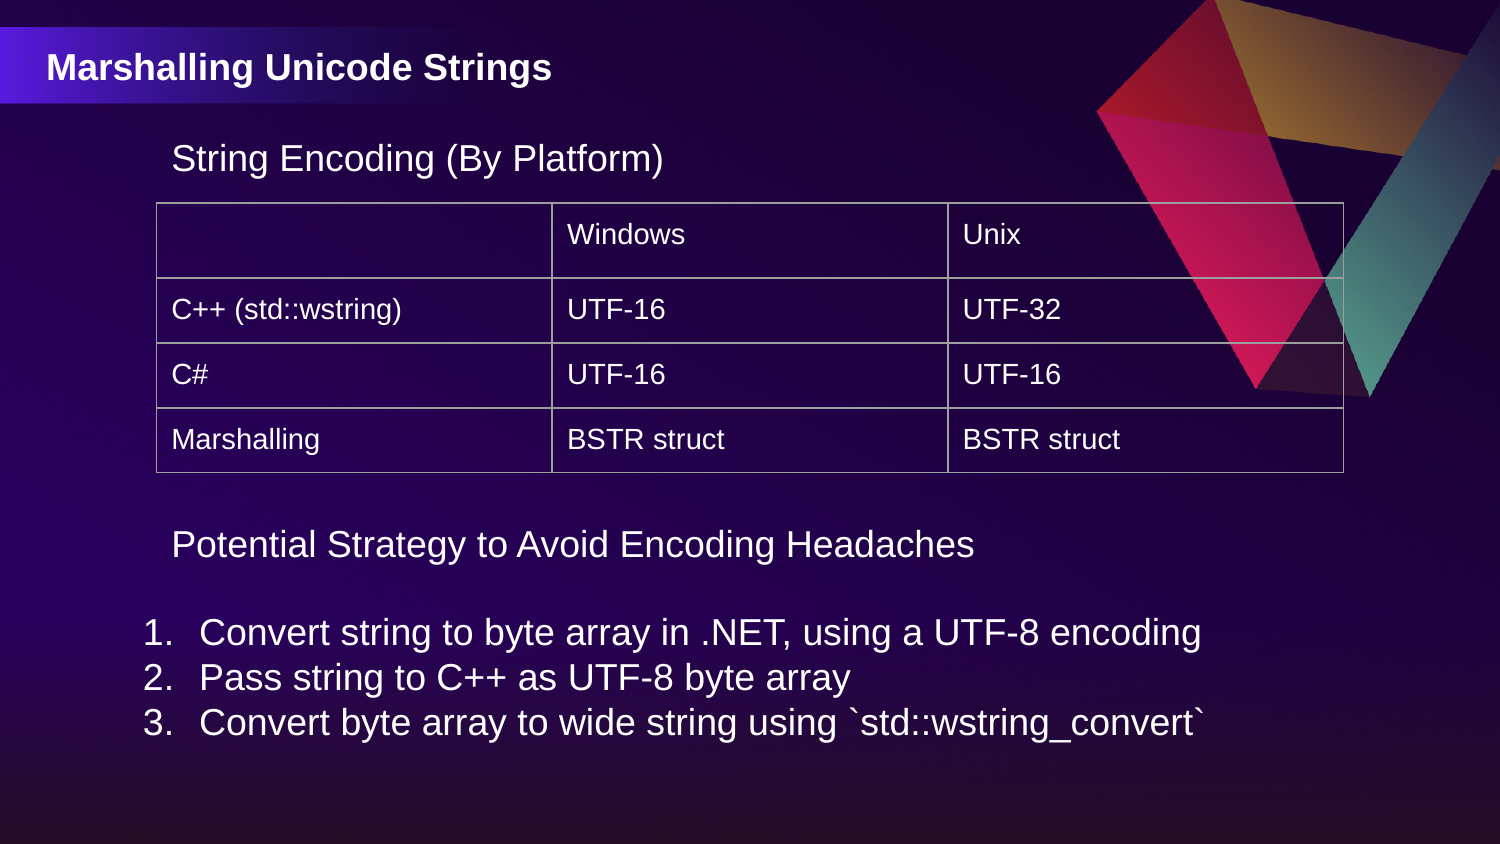

Marshalling Unicode Strings
String Encoding (By Platform)
|  | Windows | Unix |
| --- | --- | --- |
| C++ (std::wstring) | UTF-16 | UTF-32 |
| C# | UTF-16 | UTF-16 |
| Marshalling | BSTR struct | BSTR struct |
Potential Strategy to Avoid Encoding Headaches
Convert string to byte array in .NET, using a UTF-8 encoding
Pass string to C++ as UTF-8 byte array
Convert byte array to wide string using `std::wstring_convert`